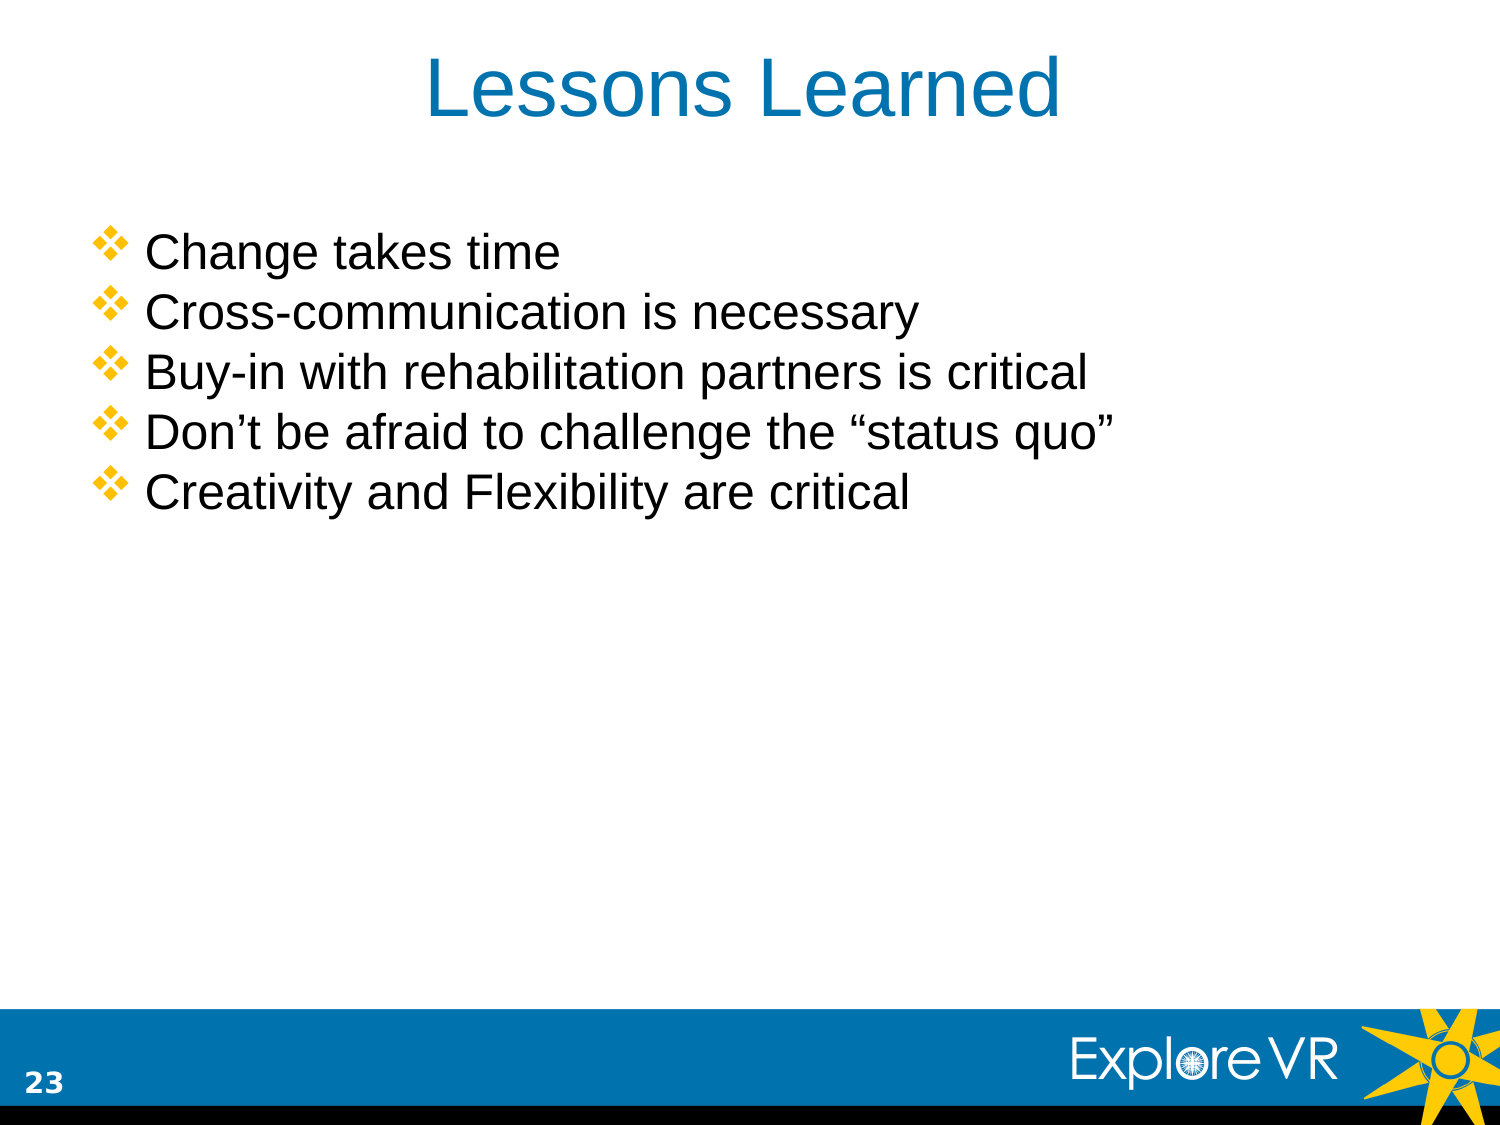

Lessons Learned
Change takes time
Cross-communication is necessary
Buy-in with rehabilitation partners is critical
Don’t be afraid to challenge the “status quo”
Creativity and Flexibility are critical

23